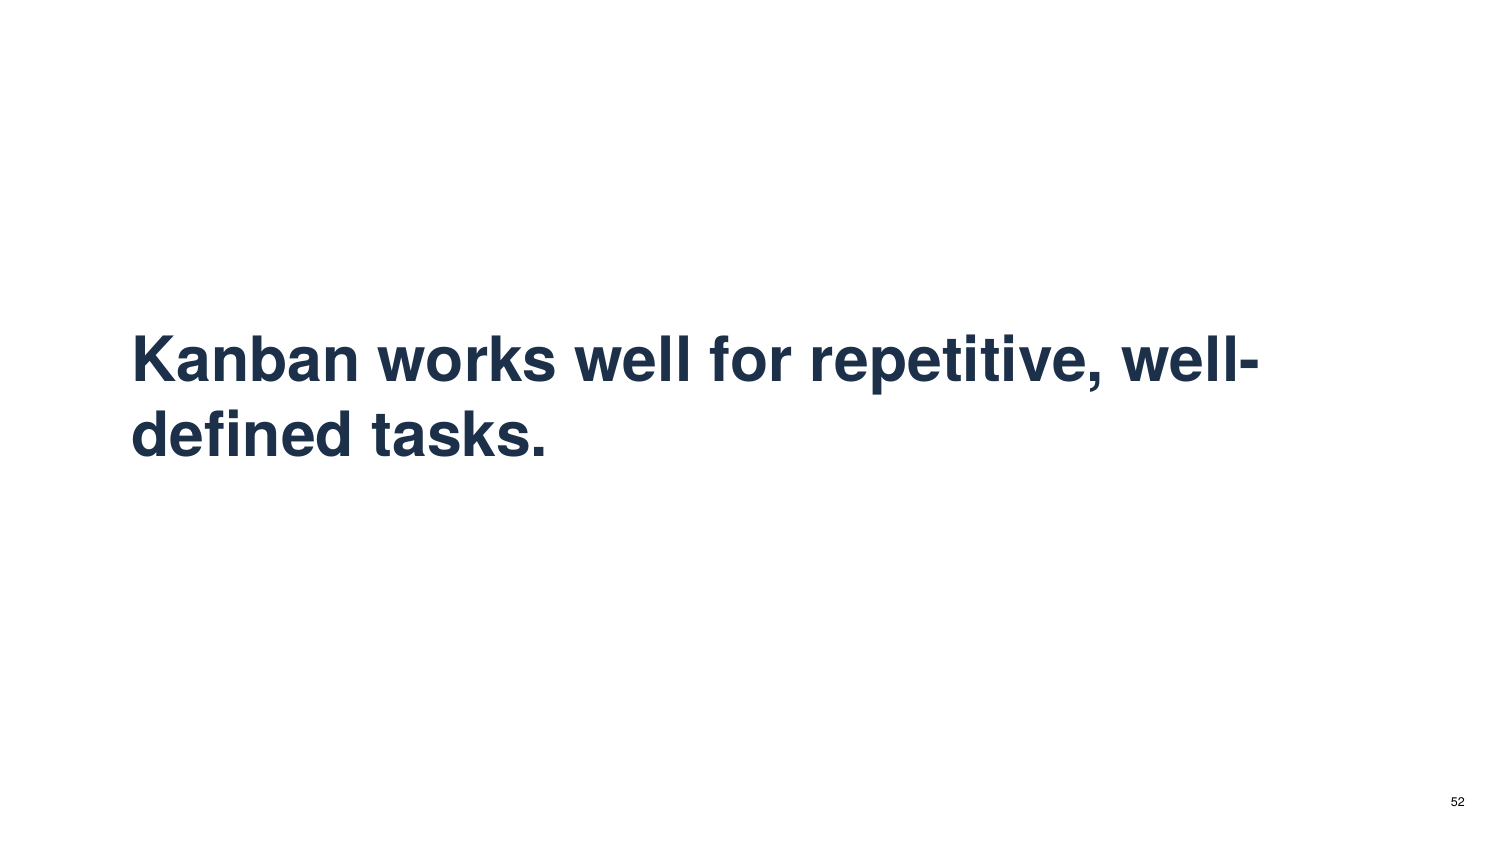

# Kanban works well for repetitive, well-defined tasks.
52